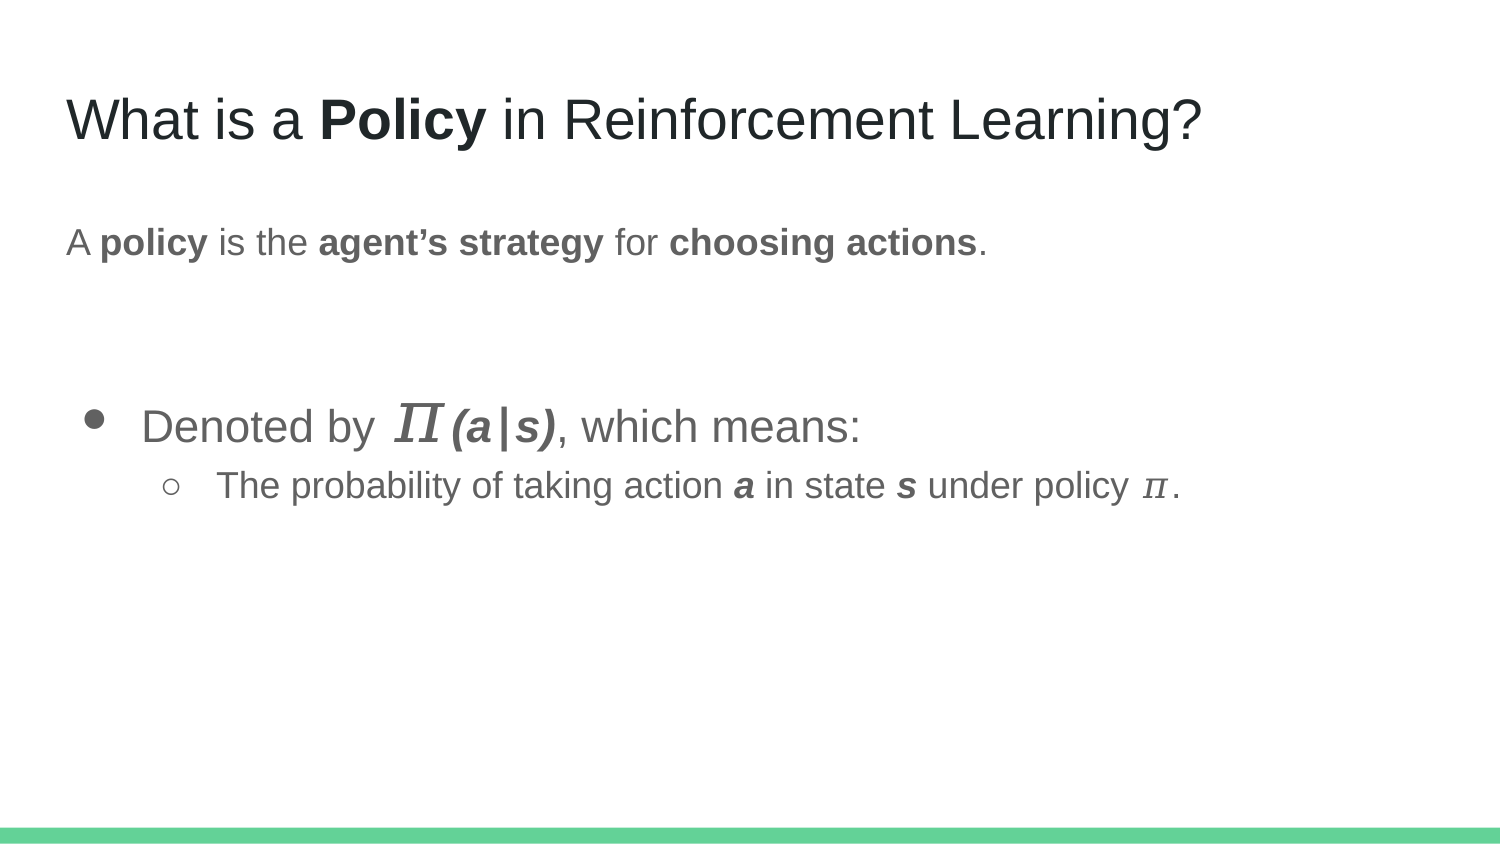

# What is a Policy in Reinforcement Learning?
A policy is the agent’s strategy for choosing actions.

Denoted by 𝜋(a∣s), which means:
The probability of taking action a in state s under policy 𝜋.